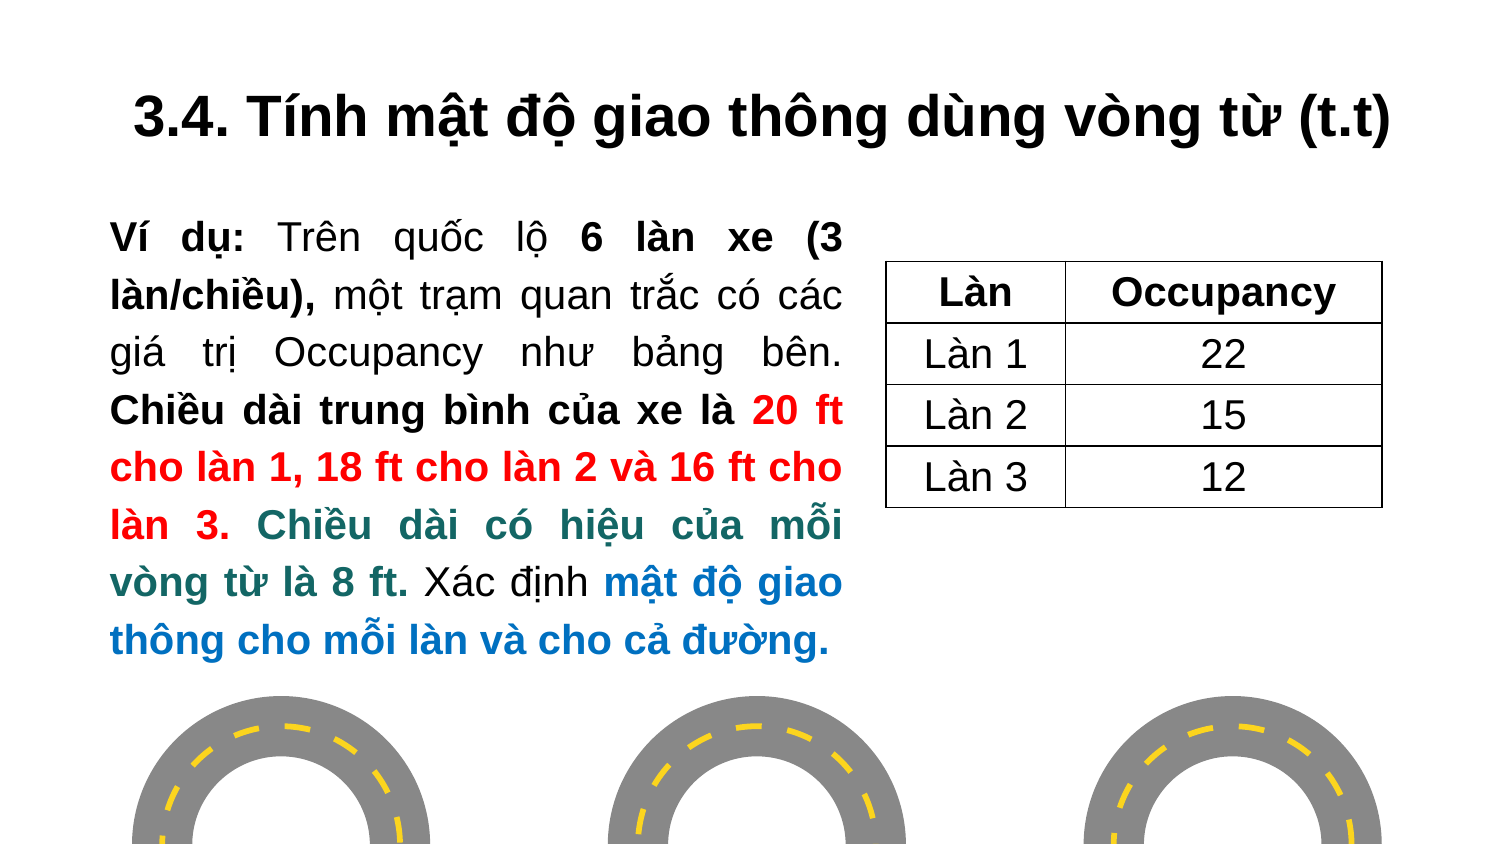

# 3.4. Tính mật độ giao thông dùng vòng từ (t.t)
Ví dụ: Trên quốc lộ 6 làn xe (3 làn/chiều), một trạm quan trắc có các giá trị Occupancy như bảng bên. Chiều dài trung bình của xe là 20 ft cho làn 1, 18 ft cho làn 2 và 16 ft cho làn 3. Chiều dài có hiệu của mỗi vòng từ là 8 ft. Xác định mật độ giao thông cho mỗi làn và cho cả đường.
| Làn | Occupancy |
| --- | --- |
| Làn 1 | 22 |
| Làn 2 | 15 |
| Làn 3 | 12 |